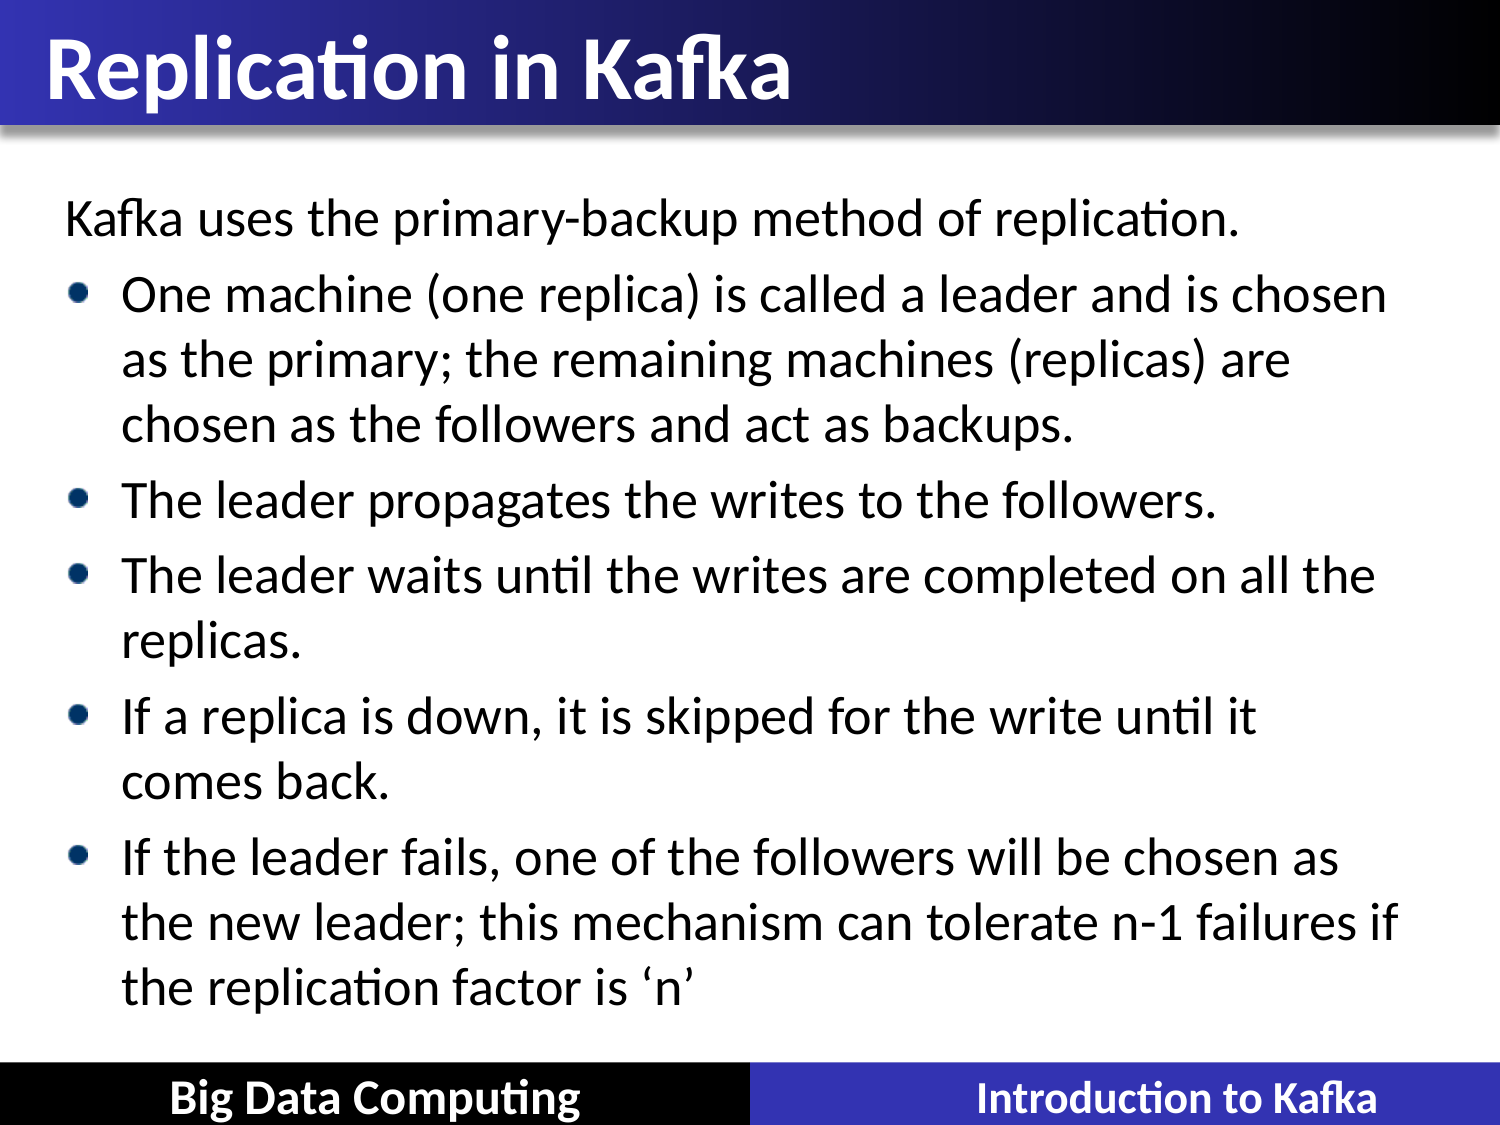

# Replication in Kafka
Kafka uses the primary-backup method of replication.
One machine (one replica) is called a leader and is chosen as the primary; the remaining machines (replicas) are chosen as the followers and act as backups.
The leader propagates the writes to the followers.
The leader waits until the writes are completed on all the replicas.
If a replica is down, it is skipped for the write until it comes back.
If the leader fails, one of the followers will be chosen as the new leader; this mechanism can tolerate n-1 failures if the replication factor is ‘n’
Introduction to Kafka
Big Data Computing